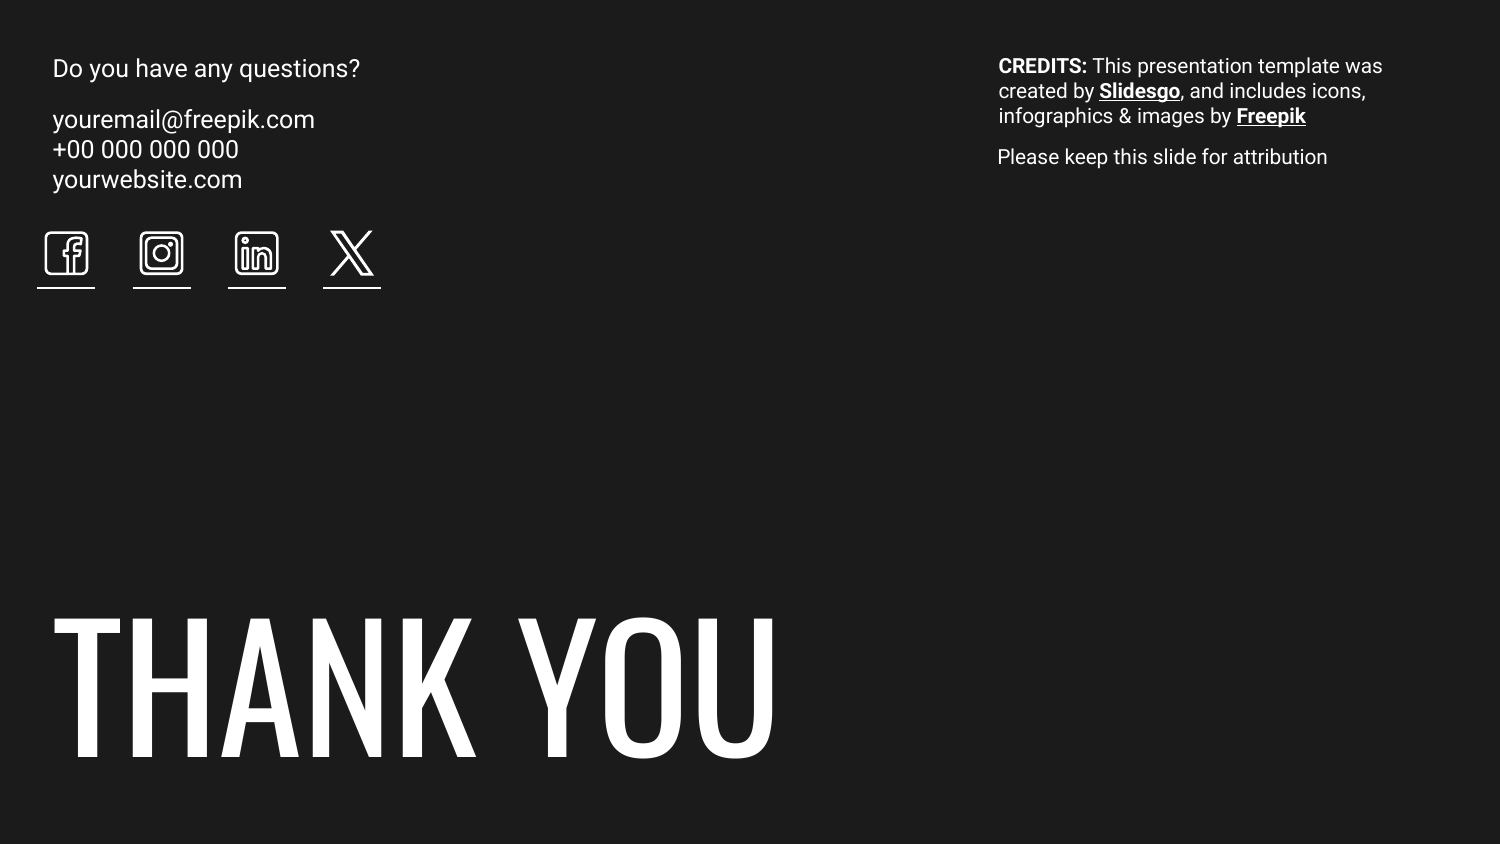

Do you have any questions?
youremail@freepik.com
+00 000 000 000
yourwebsite.com
Please keep this slide for attribution

# THANK YOU